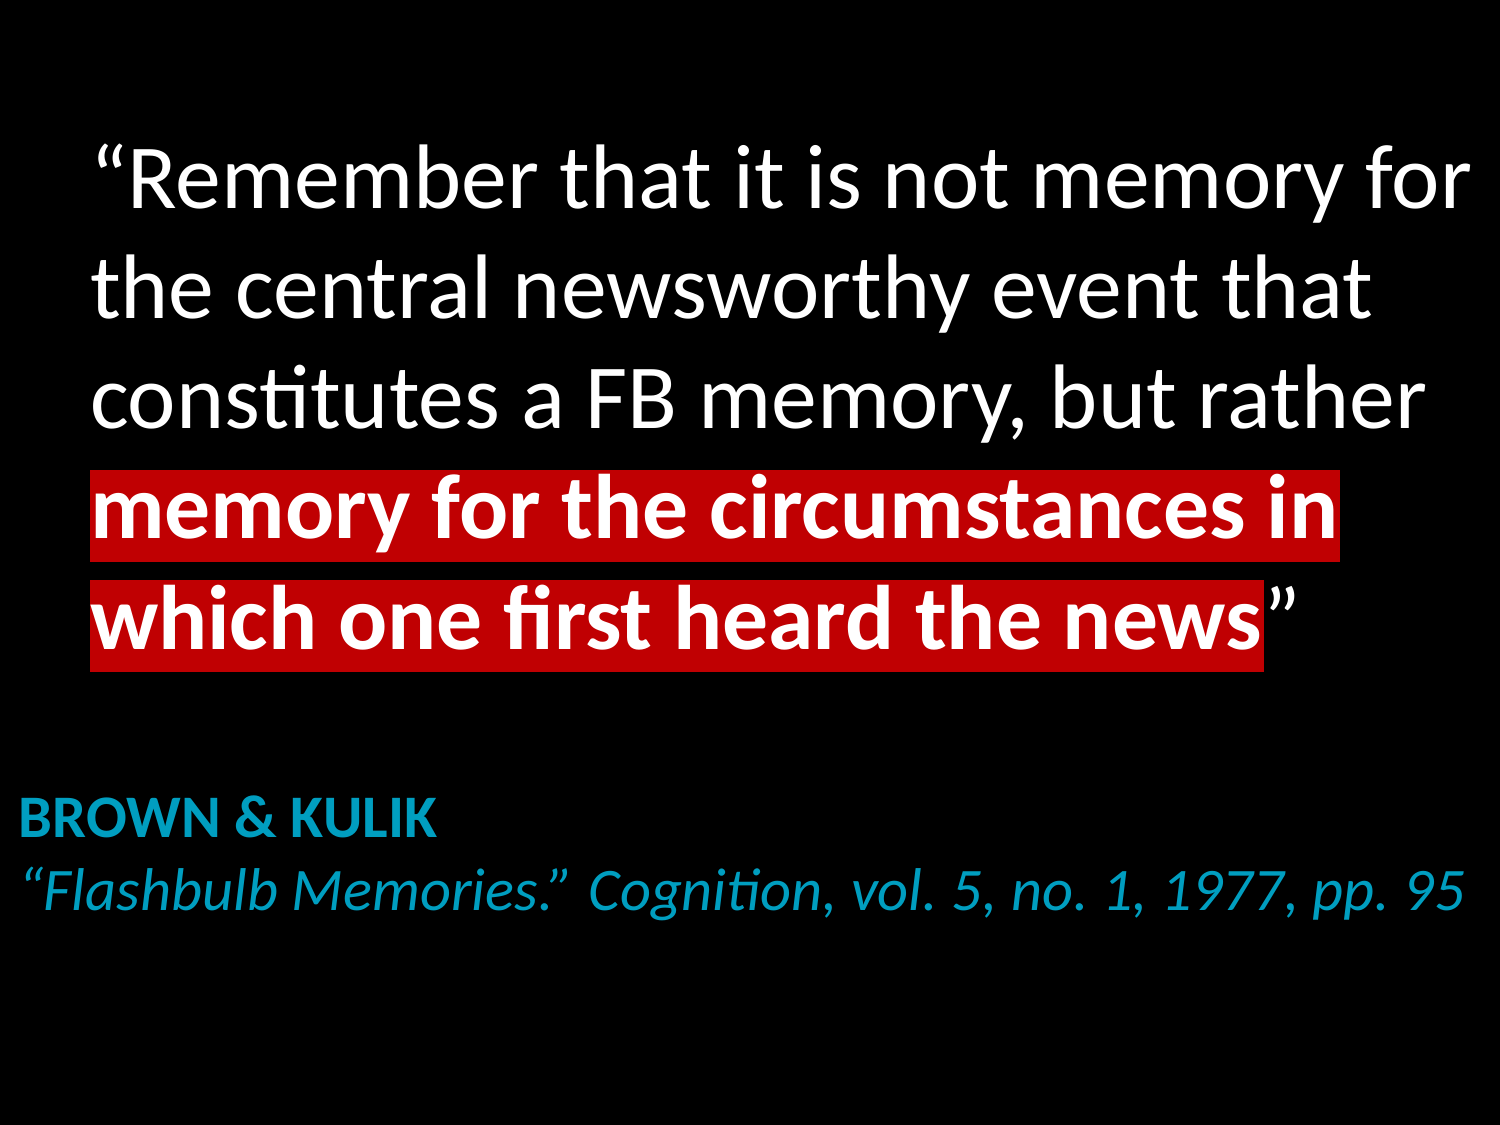

# “Remember that it is not memory for the central newsworthy event that constitutes a FB memory, but rather memory for the circumstances in which one first heard the news”
BROWN & KULIK
“Flashbulb Memories.” Cognition, vol. 5, no. 1, 1977, pp. 95